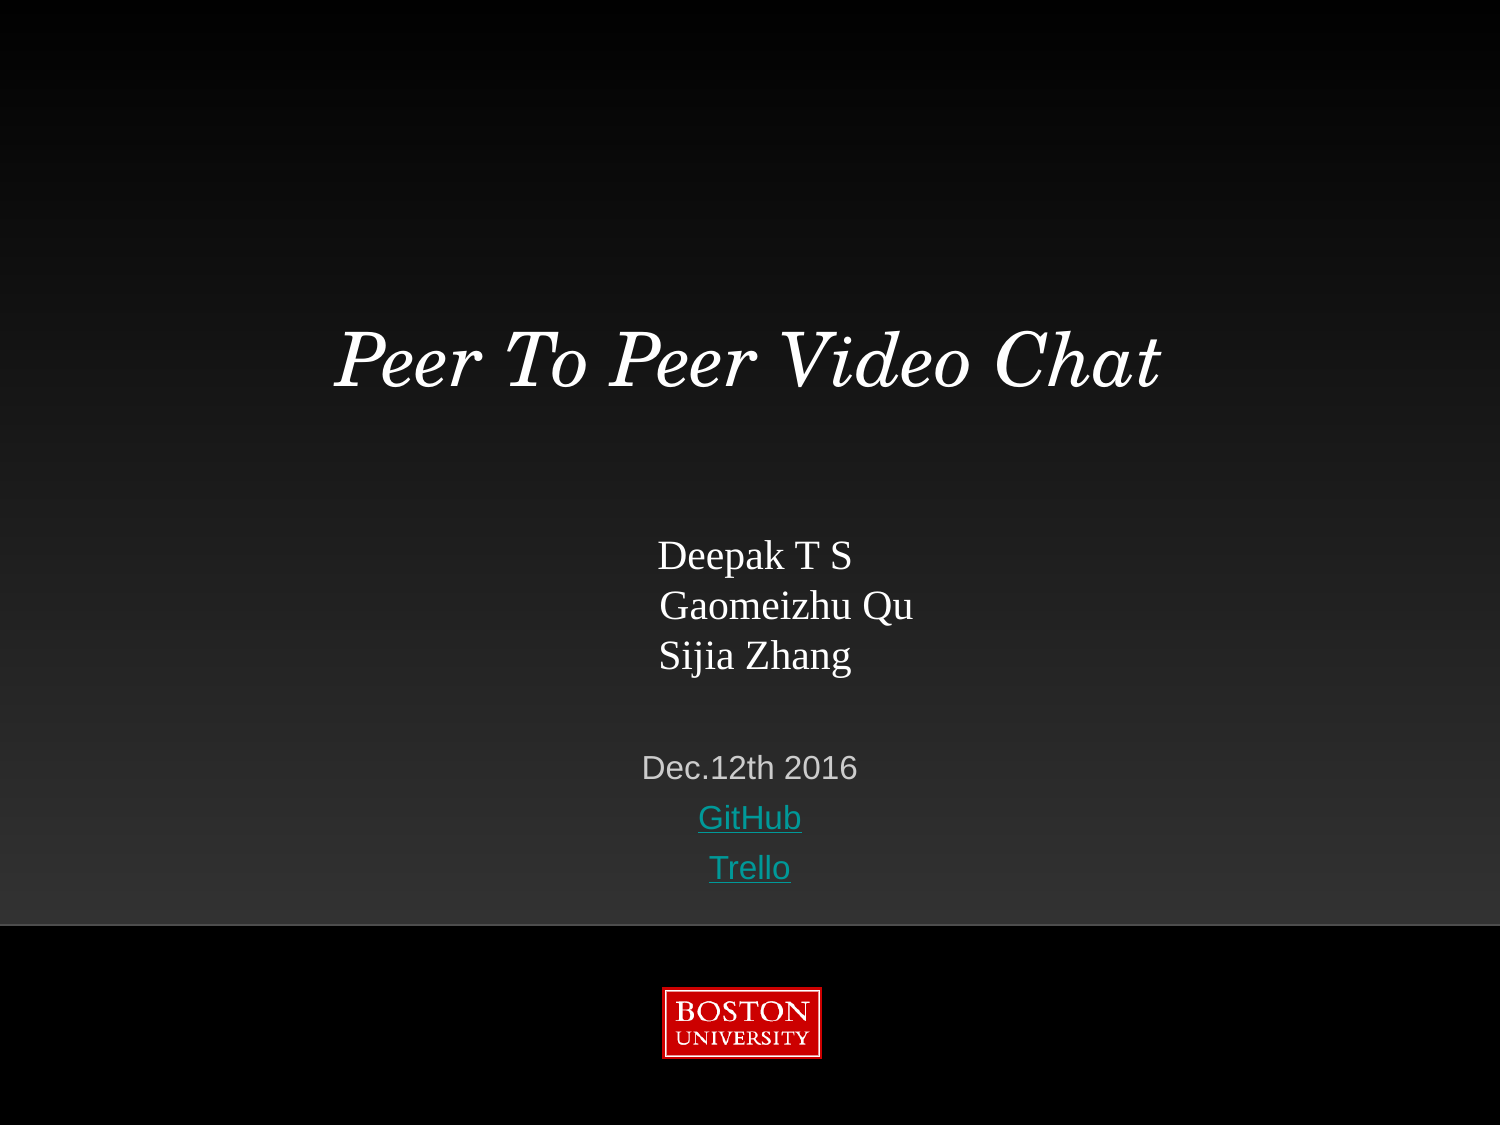

# Peer To Peer Video Chat
 Deepak T S
       Gaomeizhu Qu
 Sijia Zhang

Dec.12th 2016
GitHub
Trello